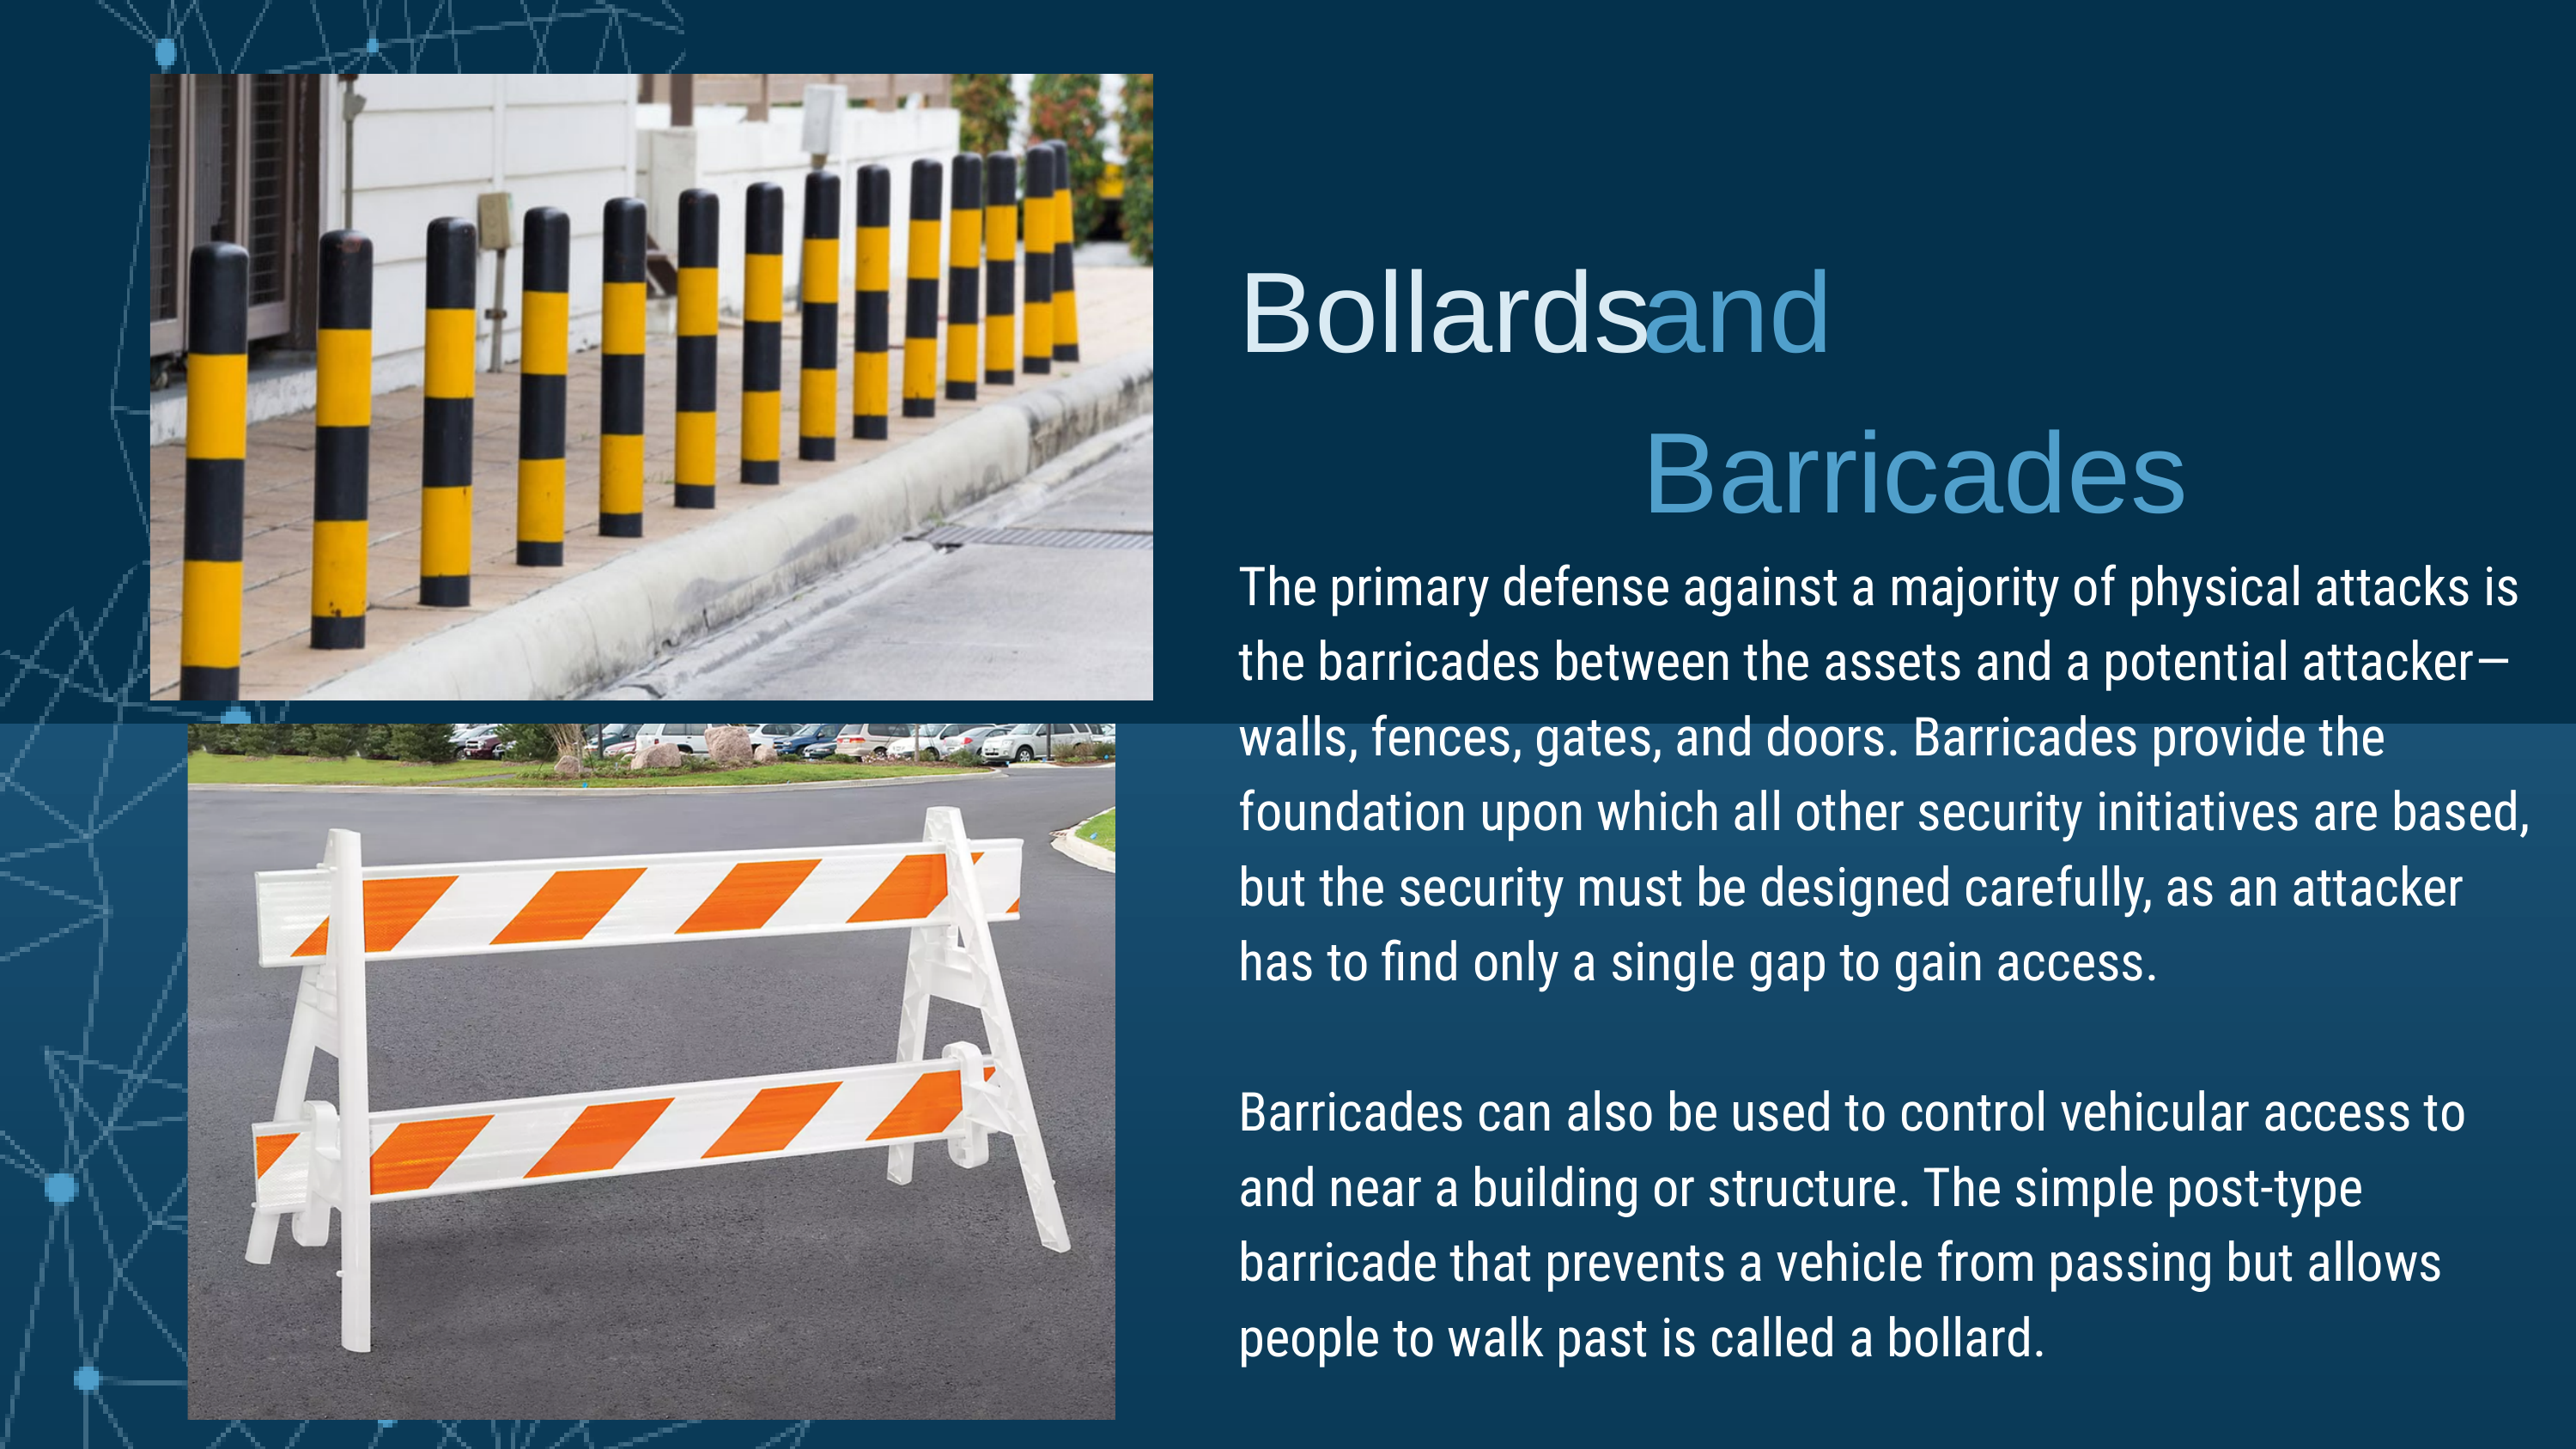

Bollards
and Barricades
The primary defense against a majority of physical attacks is the barricades between the assets and a potential attacker—walls, fences, gates, and doors. Barricades provide the foundation upon which all other security initiatives are based, but the security must be designed carefully, as an attacker has to find only a single gap to gain access.

Barricades can also be used to control vehicular access to and near a building or structure. The simple post-type barricade that prevents a vehicle from passing but allows people to walk past is called a bollard.